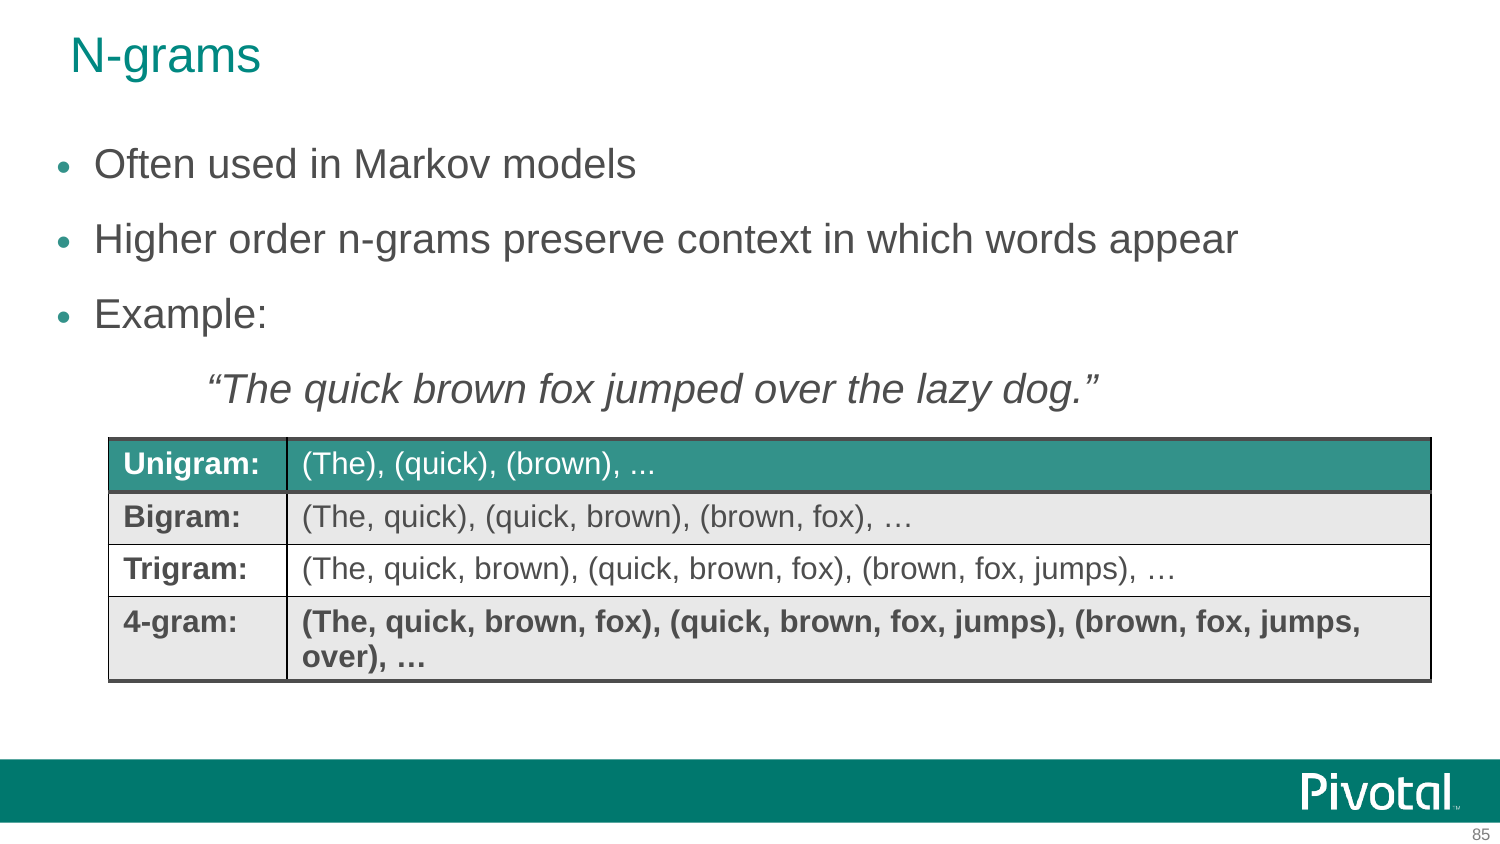

# N-grams
Often used in Markov models
Higher order n-grams preserve context in which words appear
Example:
	“The quick brown fox jumped over the lazy dog.”

| Unigram: | (The), (quick), (brown), ... |
| --- | --- |
| Bigram: | (The, quick), (quick, brown), (brown, fox), … |
| Trigram: | (The, quick, brown), (quick, brown, fox), (brown, fox, jumps), … |
| 4-gram: | (The, quick, brown, fox), (quick, brown, fox, jumps), (brown, fox, jumps, over), … |